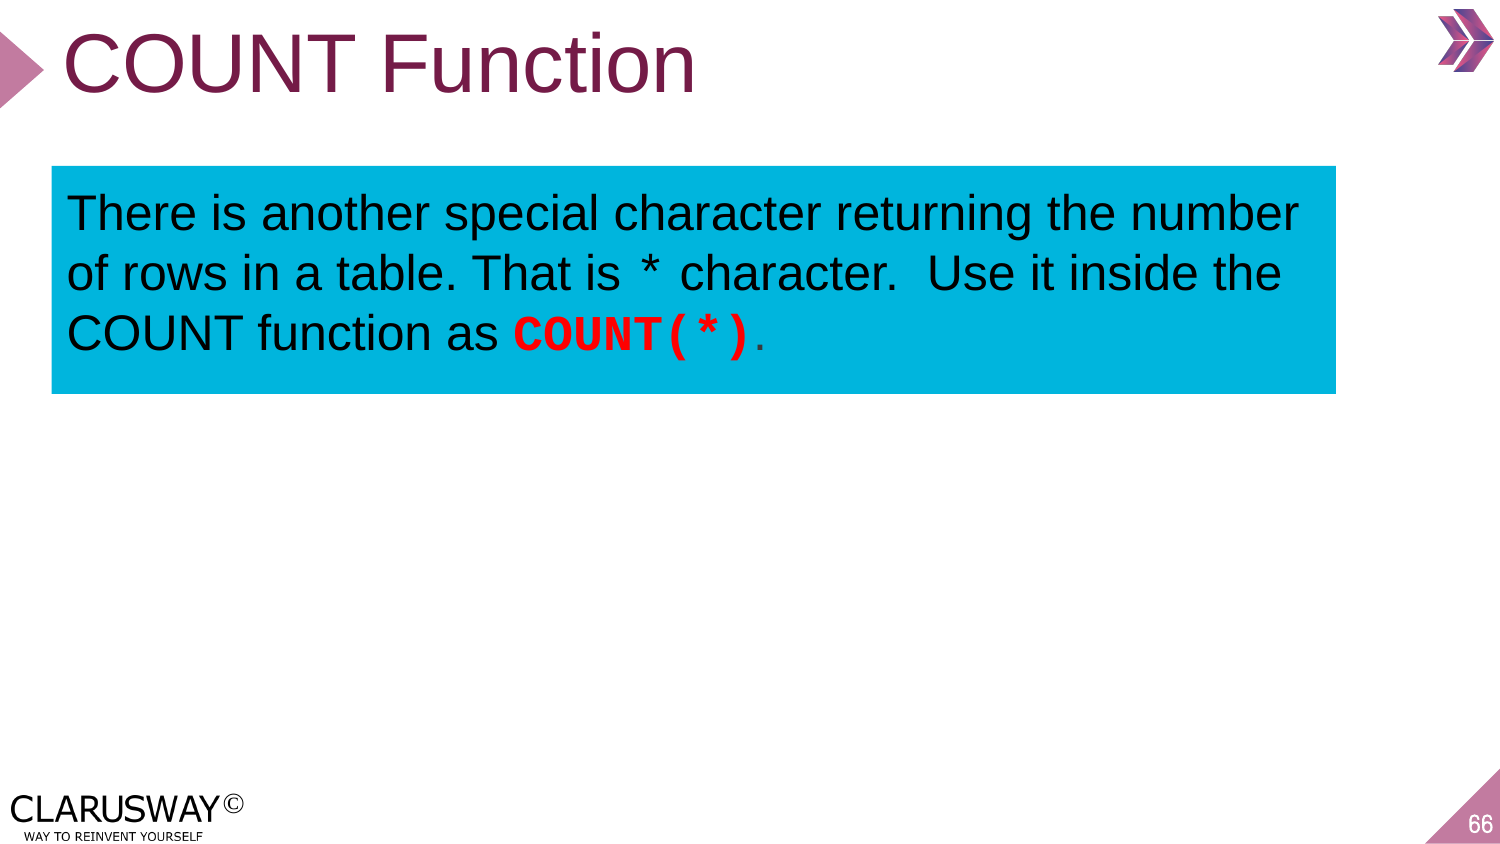

# COUNT Function

There is another special character returning the number of rows in a table. That is * character.  Use it inside the COUNT function as COUNT(*).
66